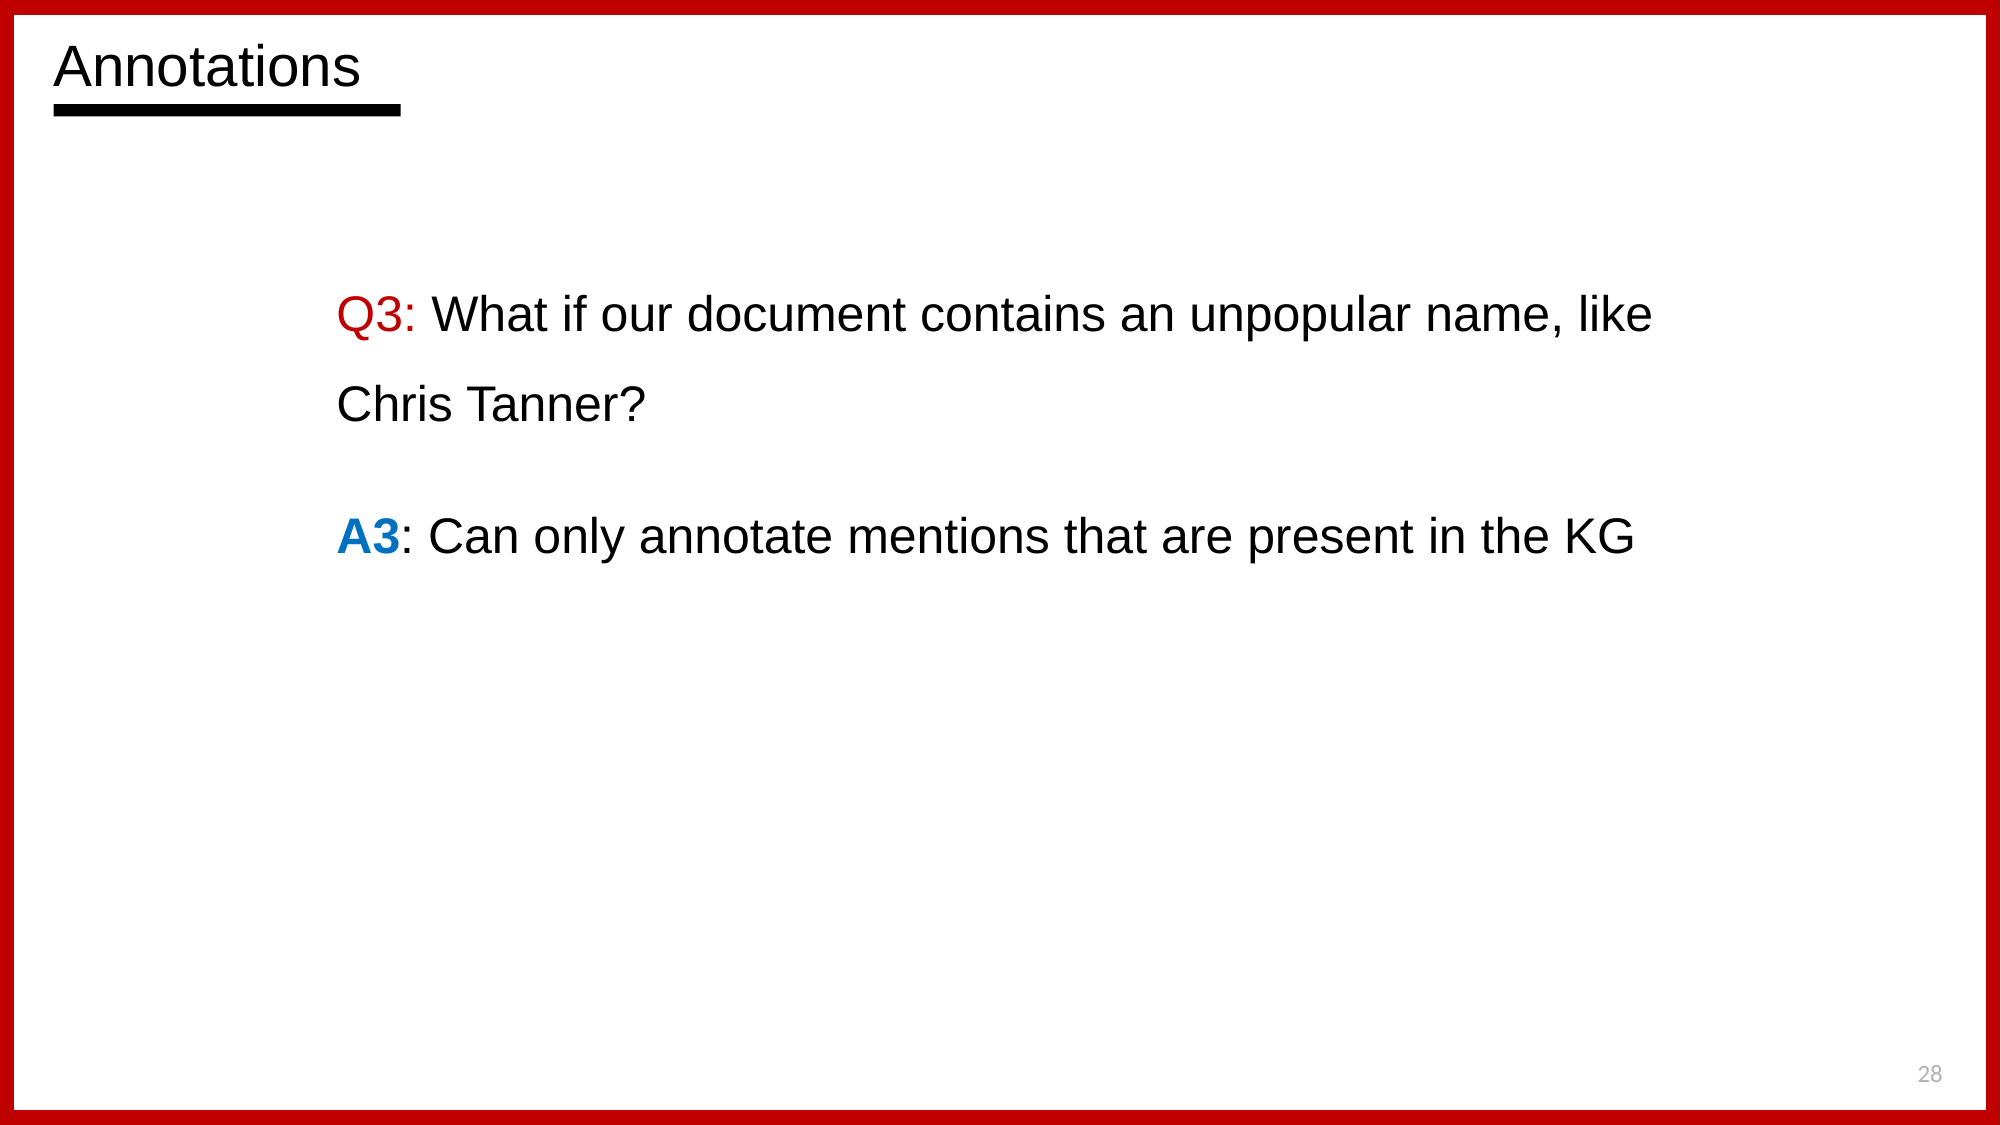

Annotations

Q3: What if our document contains an unpopular name, like Chris Tanner?
A3: Can only annotate mentions that are present in the KG
28